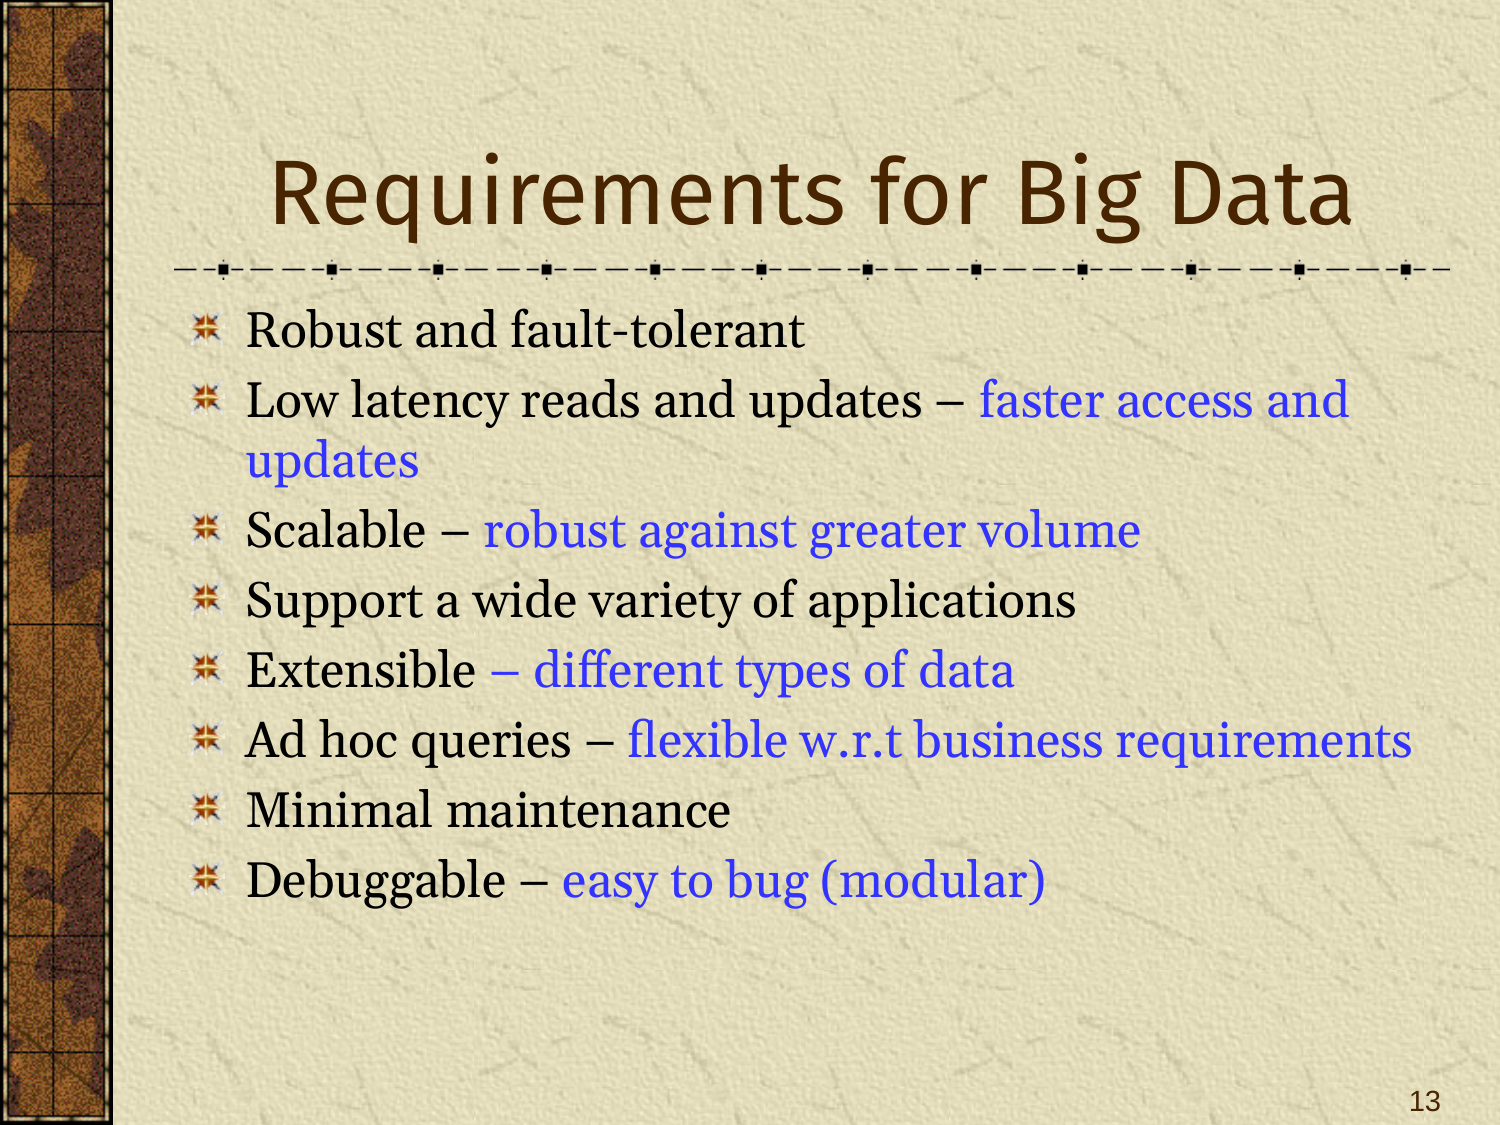

# Requirements for Big Data
Robust and fault-tolerant
Low latency reads and updates – faster access and updates
Scalable – robust against greater volume
Support a wide variety of applications
Extensible – different types of data
Ad hoc queries – flexible w.r.t business requirements
Minimal maintenance
Debuggable – easy to bug (modular)
13